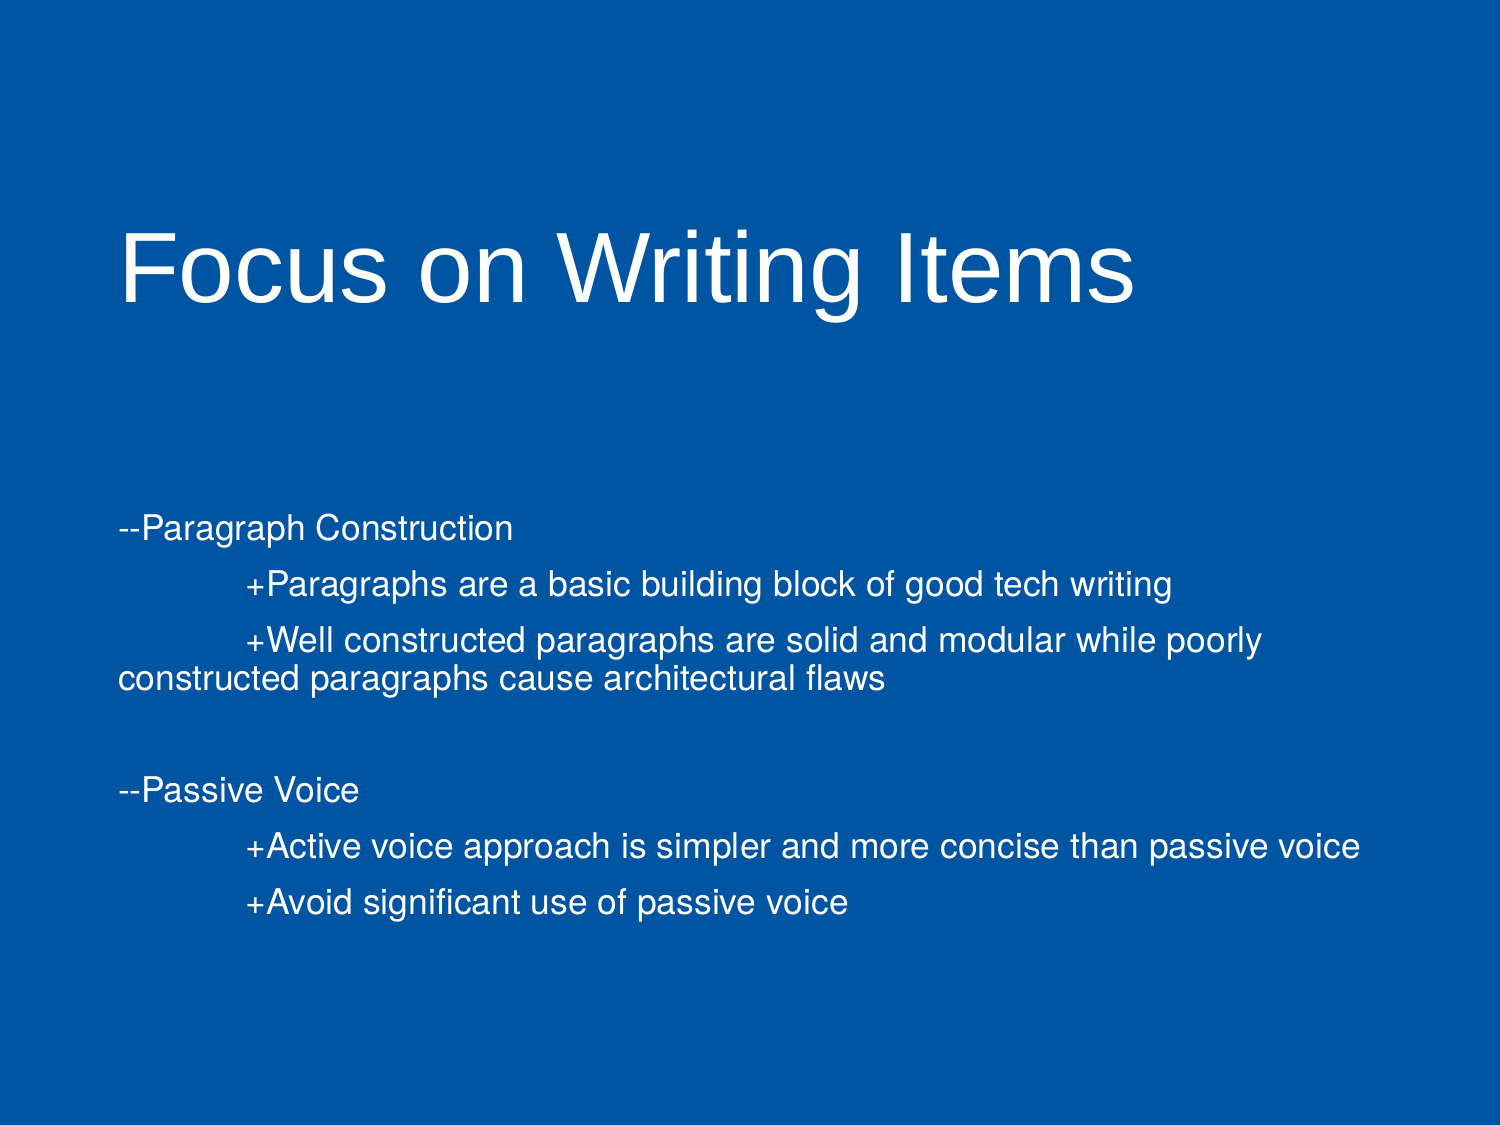

# Focus on Writing Items
--Paragraph Construction
	+Paragraphs are a basic building block of good tech writing
	+Well constructed paragraphs are solid and modular while poorly constructed paragraphs cause architectural flaws

--Passive Voice
	+Active voice approach is simpler and more concise than passive voice
	+Avoid significant use of passive voice